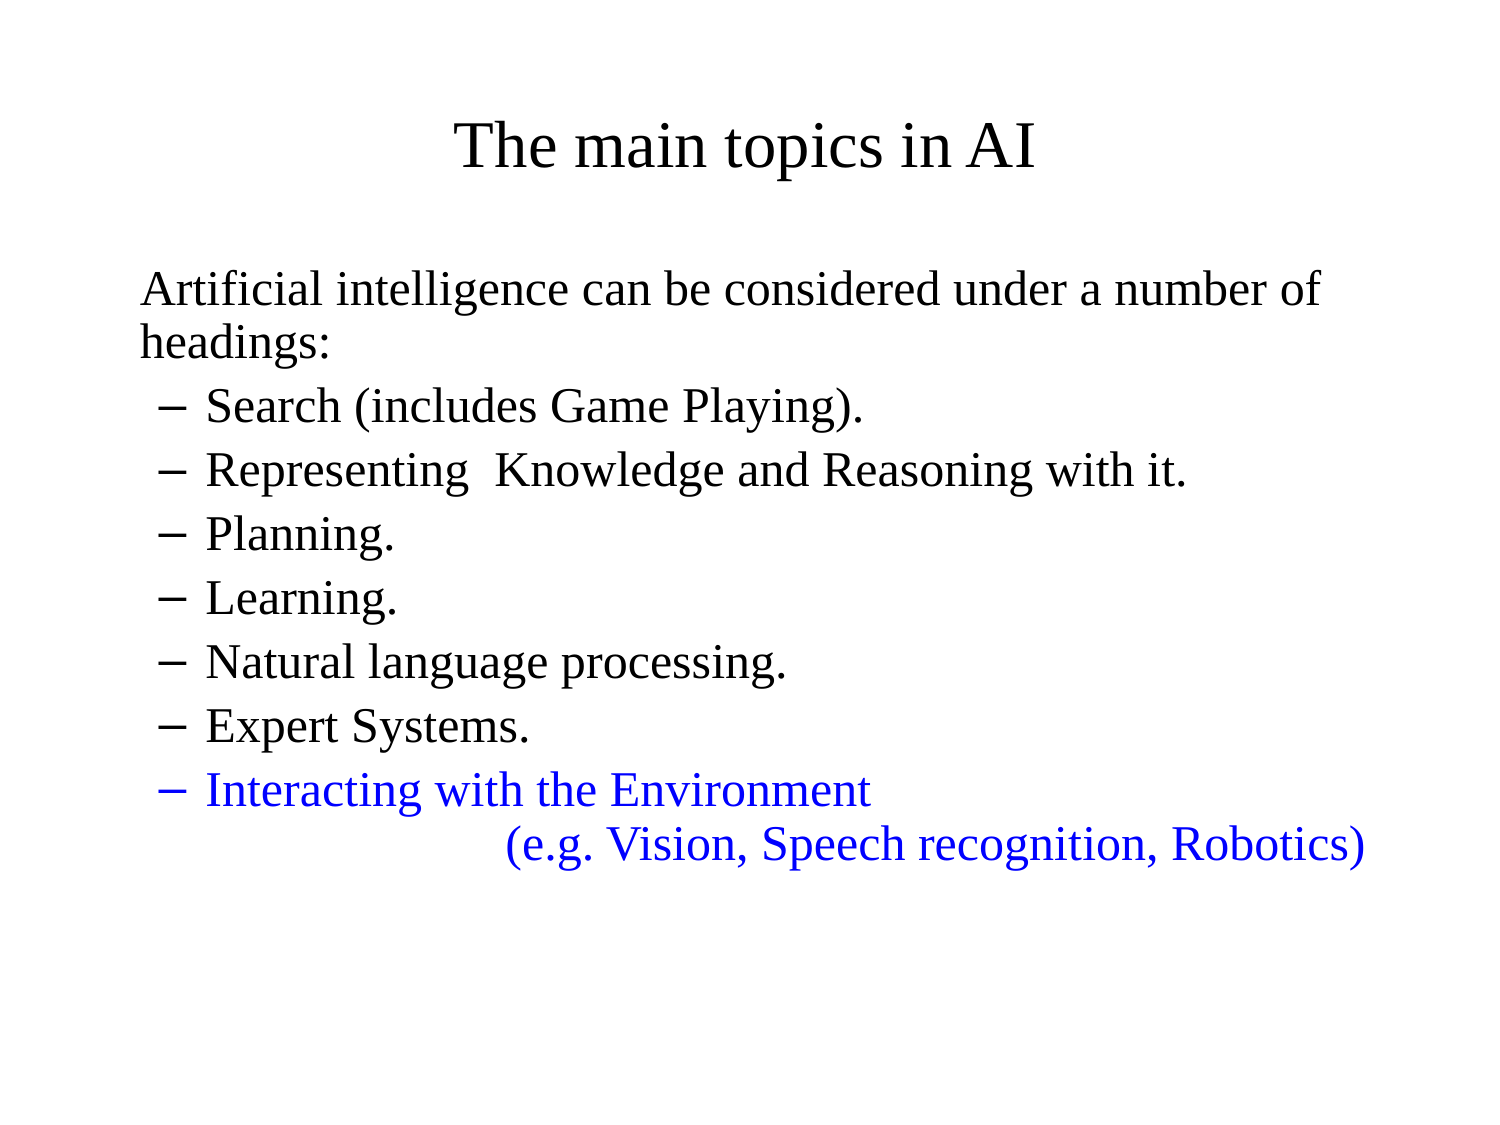

# The main topics in AI
	Artificial intelligence can be considered under a number of headings:
Search (includes Game Playing).
Representing  Knowledge and Reasoning with it.
Planning.
Learning.
Natural language processing.
Expert Systems.
Interacting with the Environment
		(e.g. Vision, Speech recognition, Robotics)